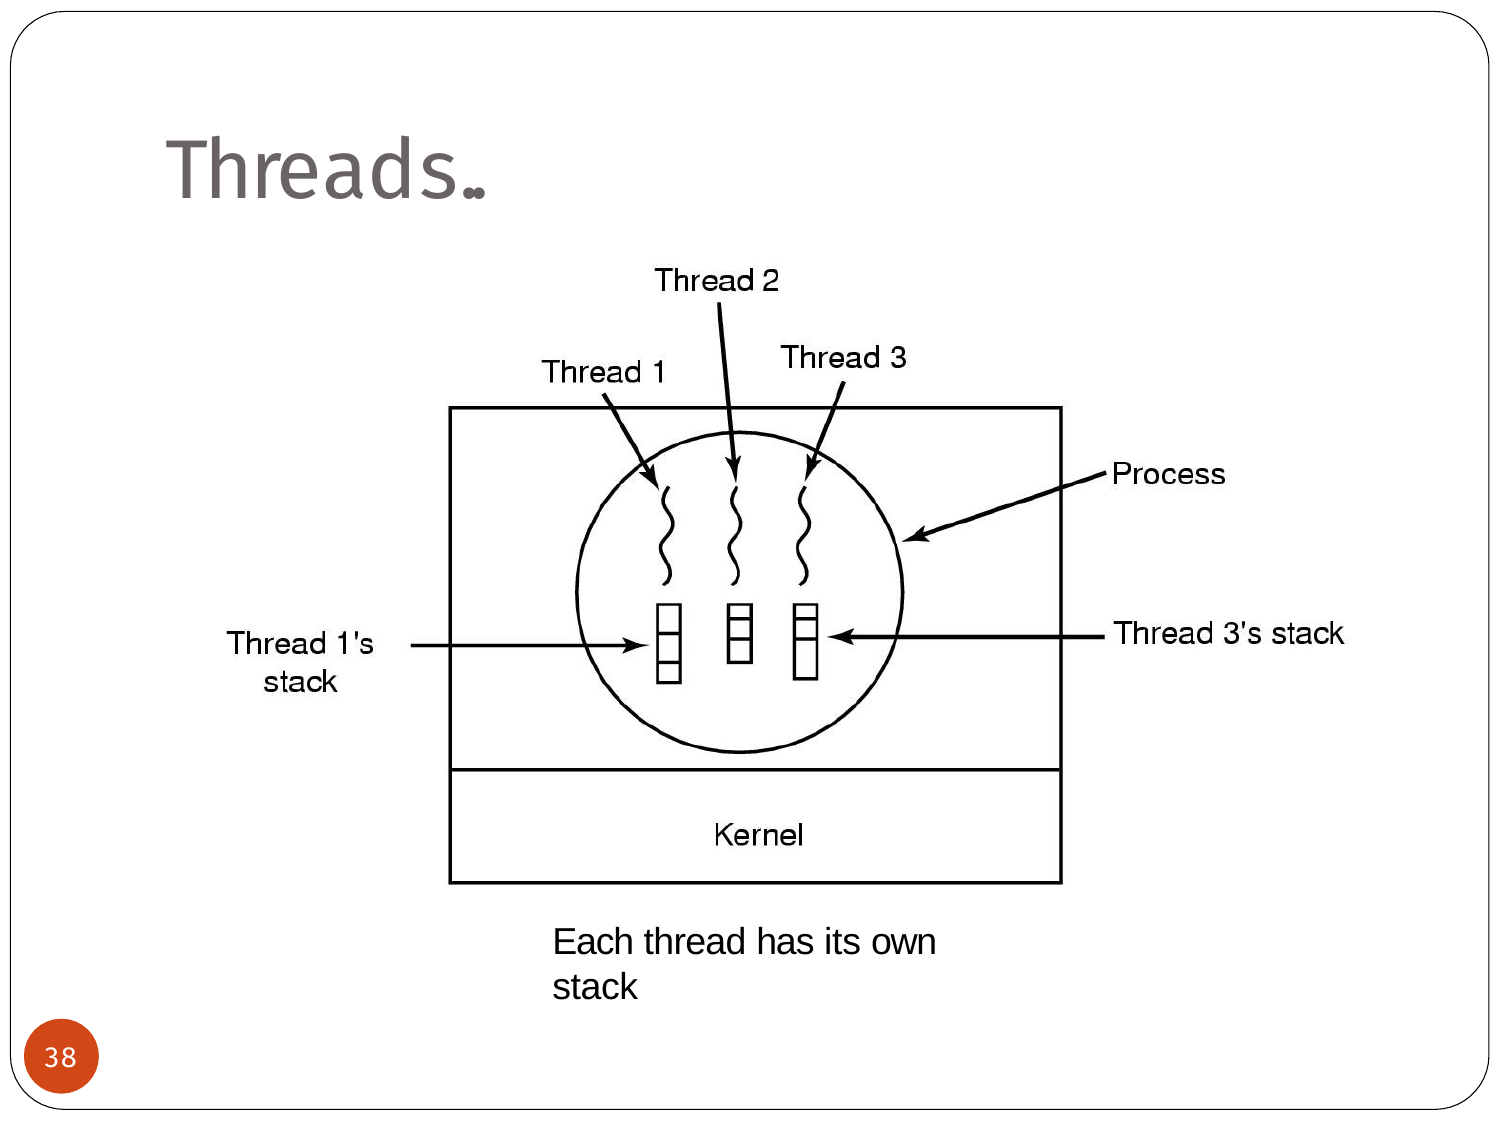

# Threads..

Each thread has its own stack

38